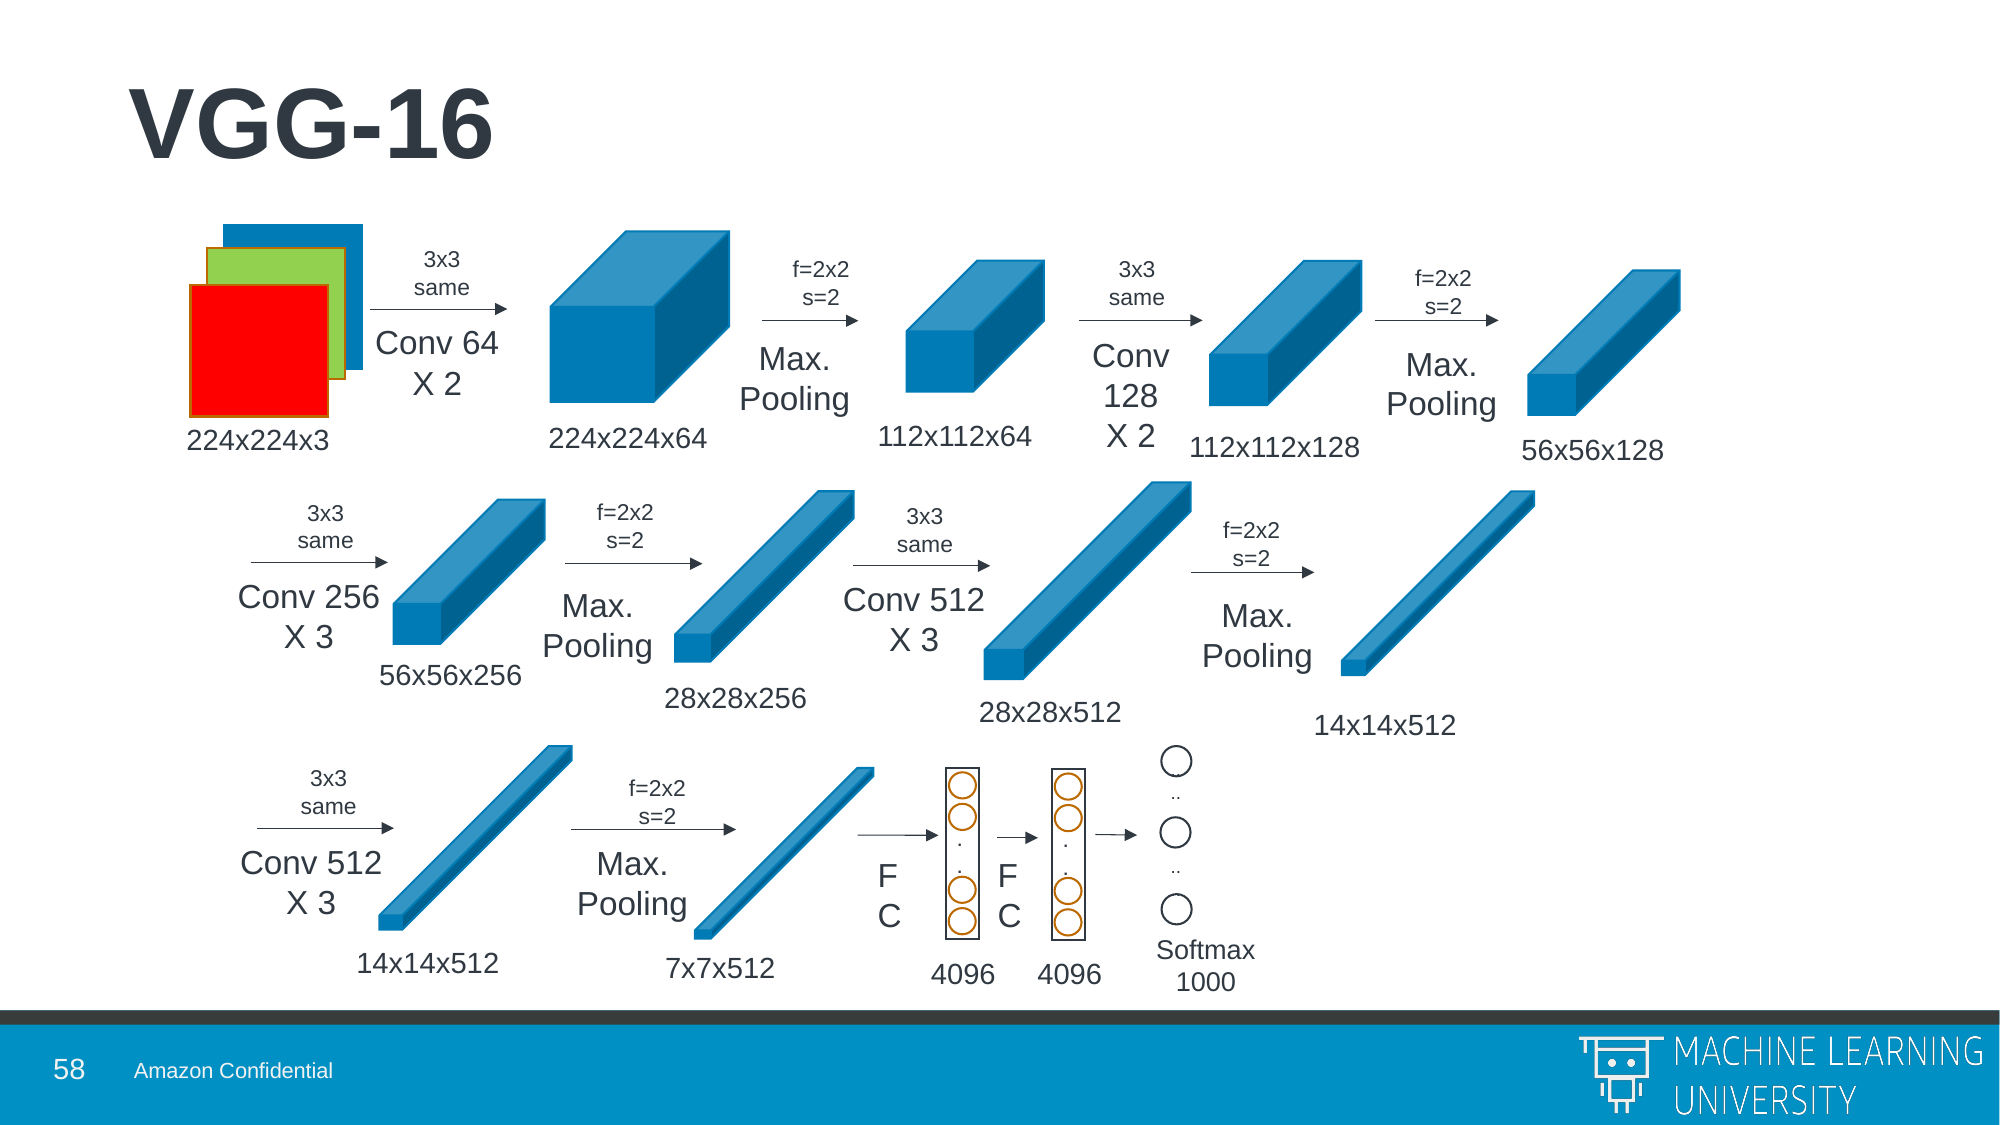

# VGG-16

3x3
same

f=2x2
s=2
3x3
same
f=2x2
s=2

Conv 64
X 2
Conv 128
X 2
Max.
Pooling
Max.
Pooling
112x112x64
224x224x64
224x224x3
112x112x128
56x56x128

f=2x2
s=2
3x3
same

3x3
same

f=2x2
s=2
Conv 256
X 3
Conv 512
X 3
Max.
Pooling
Max.
Pooling
56x56x256
28x28x256
28x28x512
14x14x512

3x3
same
f=2x2
s=2

..
..
Conv 512
X 3
Max.
Pooling
FC
FC

14x14x512
7x7x512
4096
4096

..
..

..
..

Softmax
1000